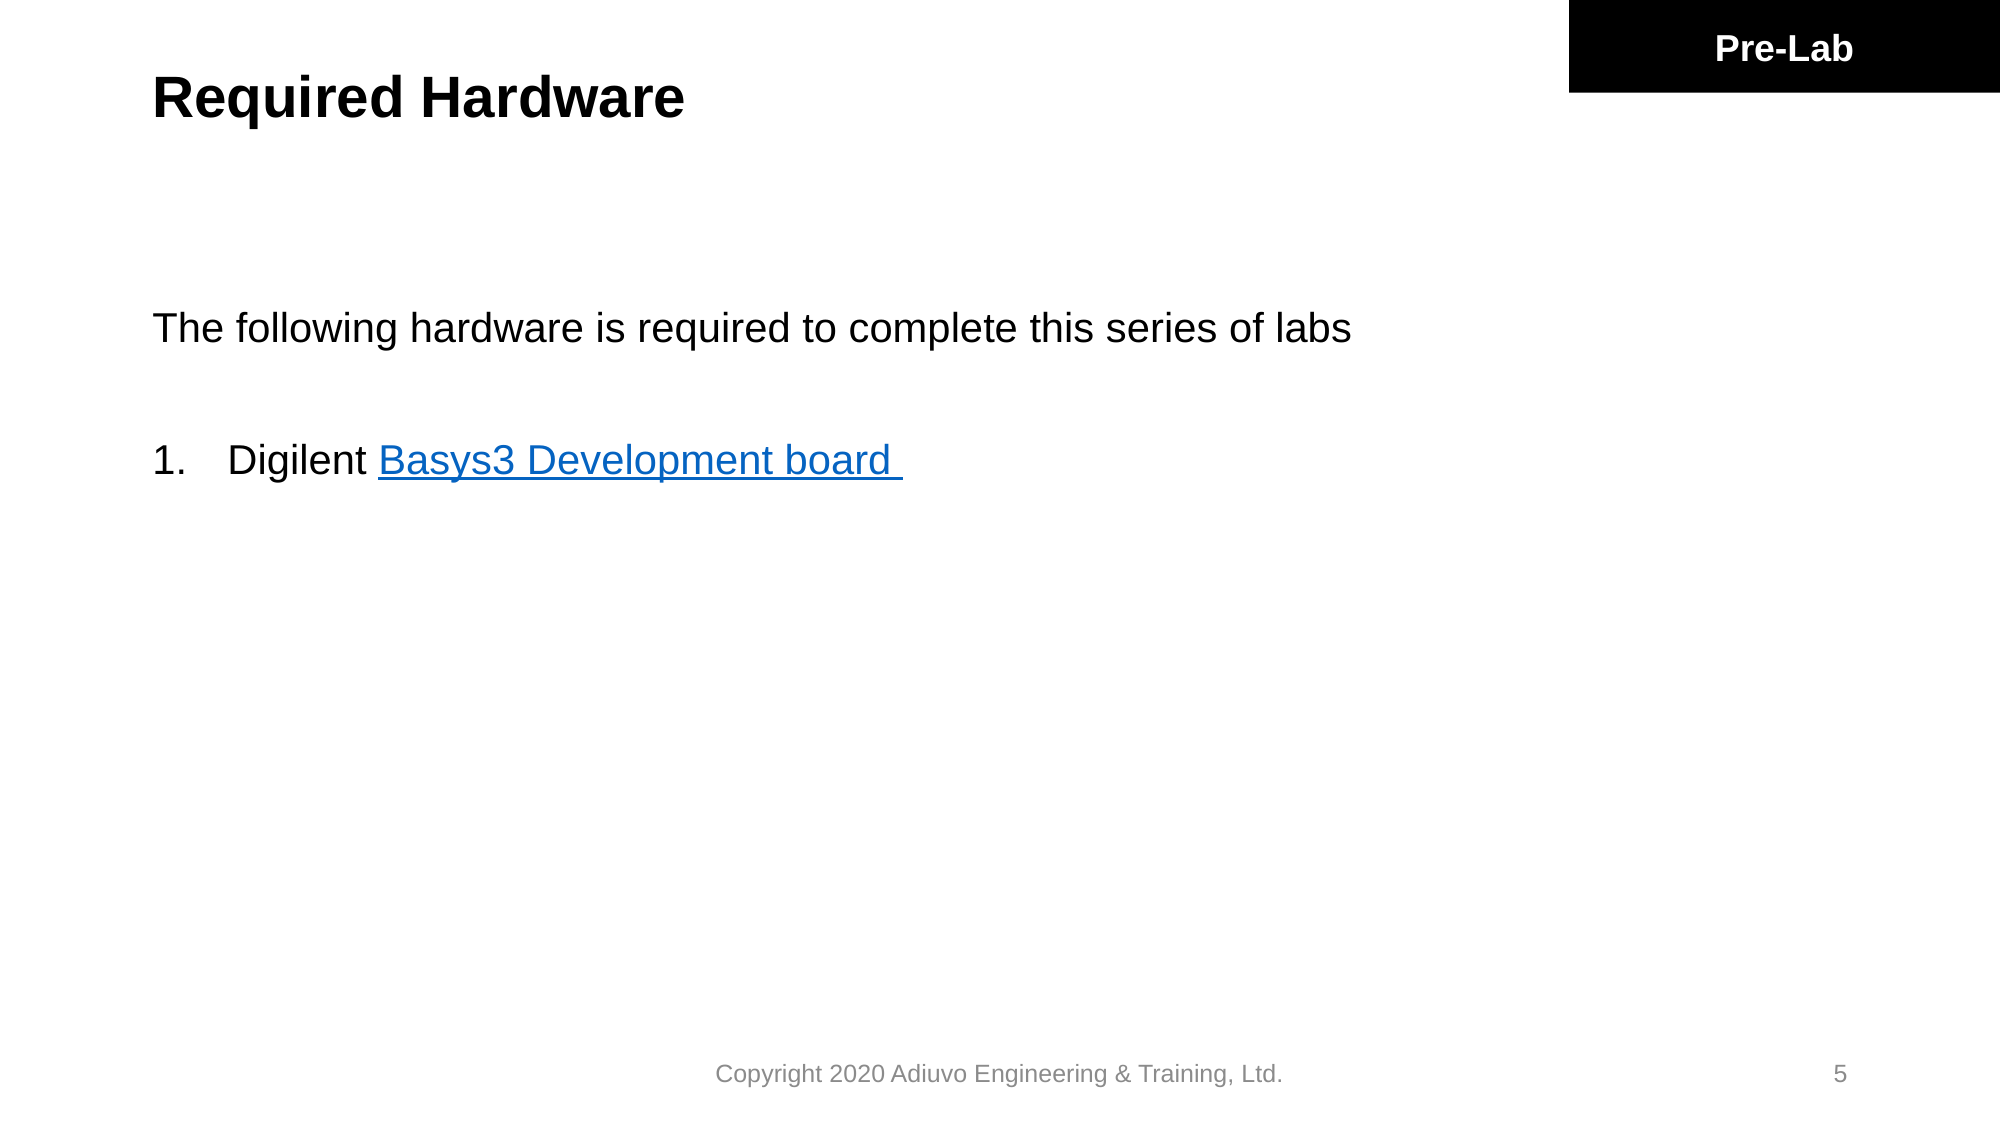

Pre-Lab
# Required Hardware
The following hardware is required to complete this series of labs

Digilent Basys3 Development board

Copyright 2020 Adiuvo Engineering & Training, Ltd.
5